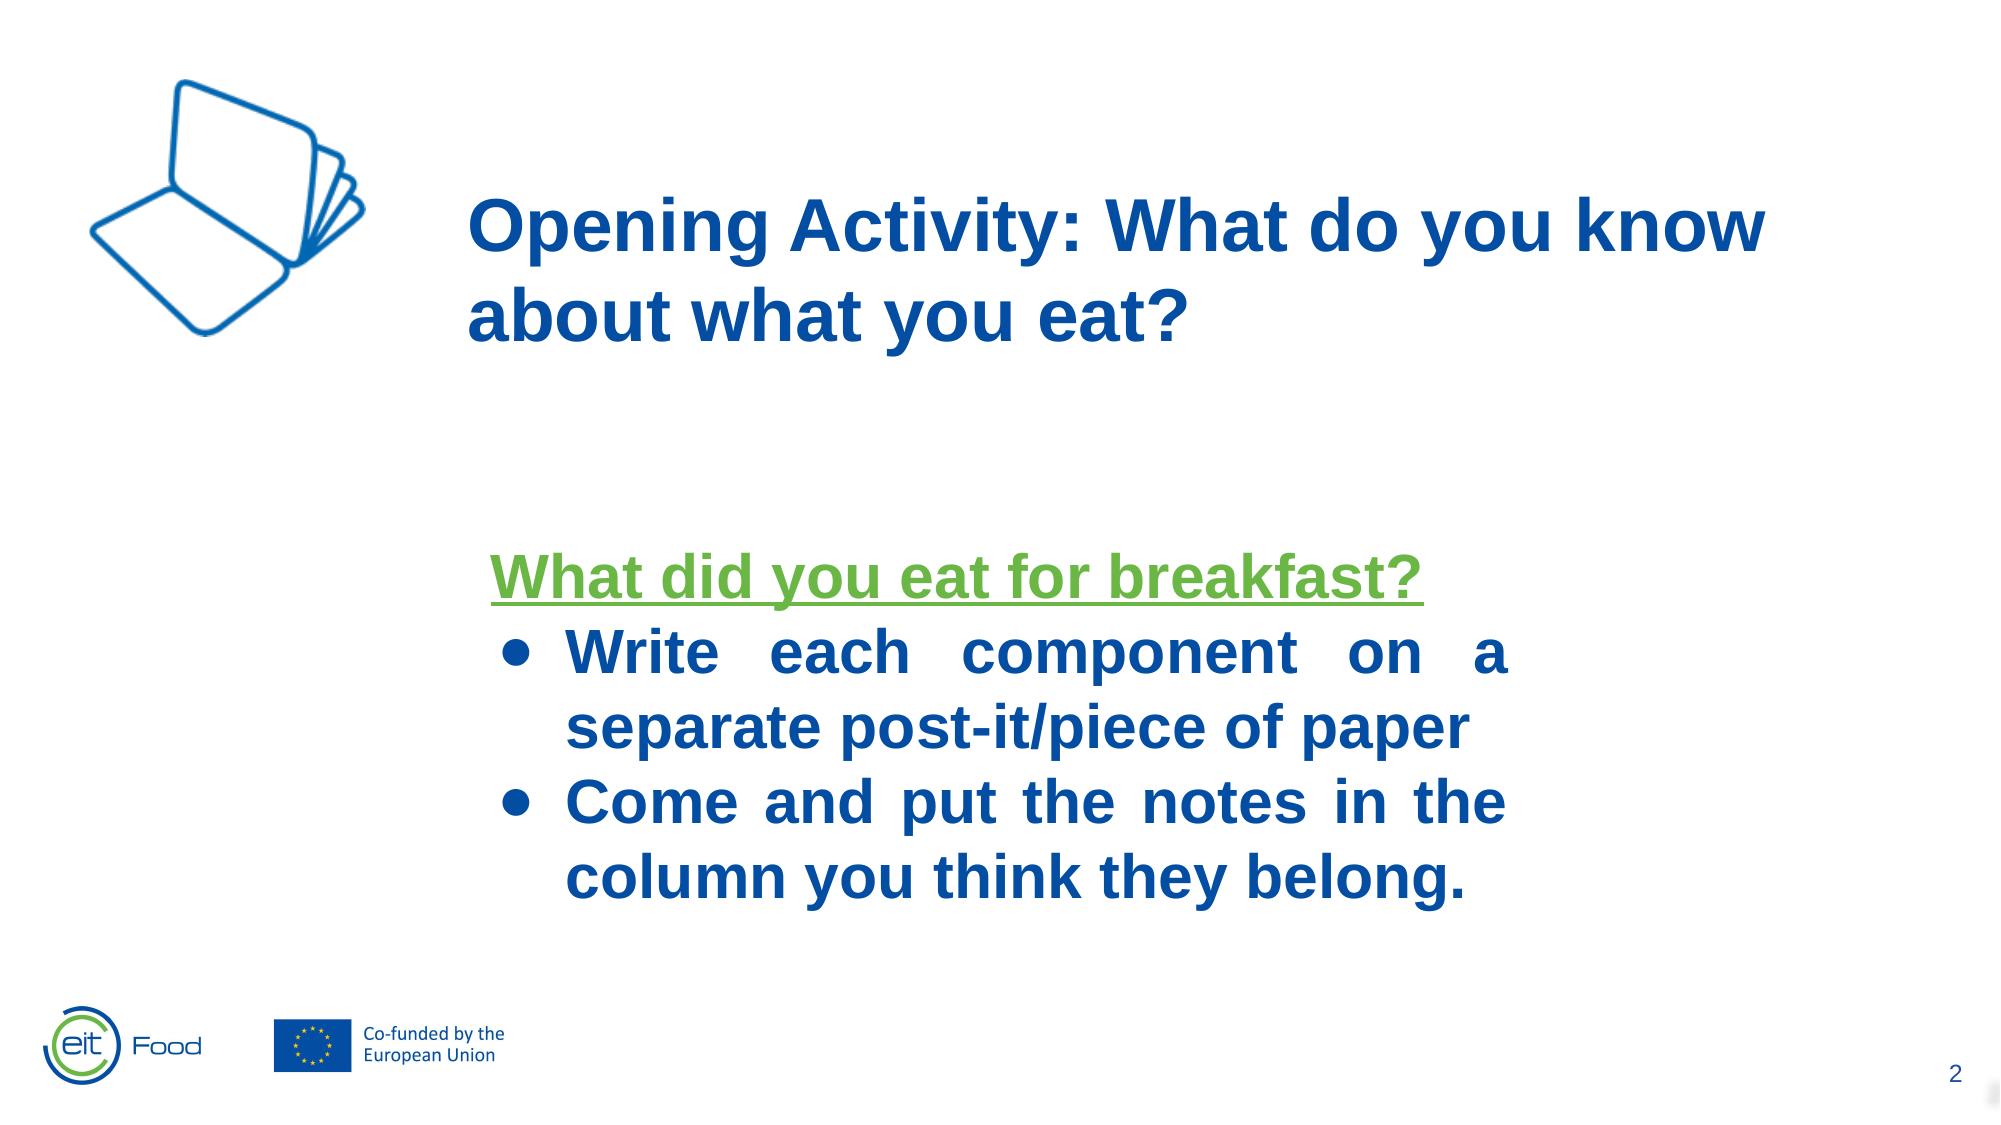

Opening Activity: What do you know about what you eat?

What did you eat for breakfast?
Write each component on a separate post-it/piece of paper
Come and put the notes in the column you think they belong.
2